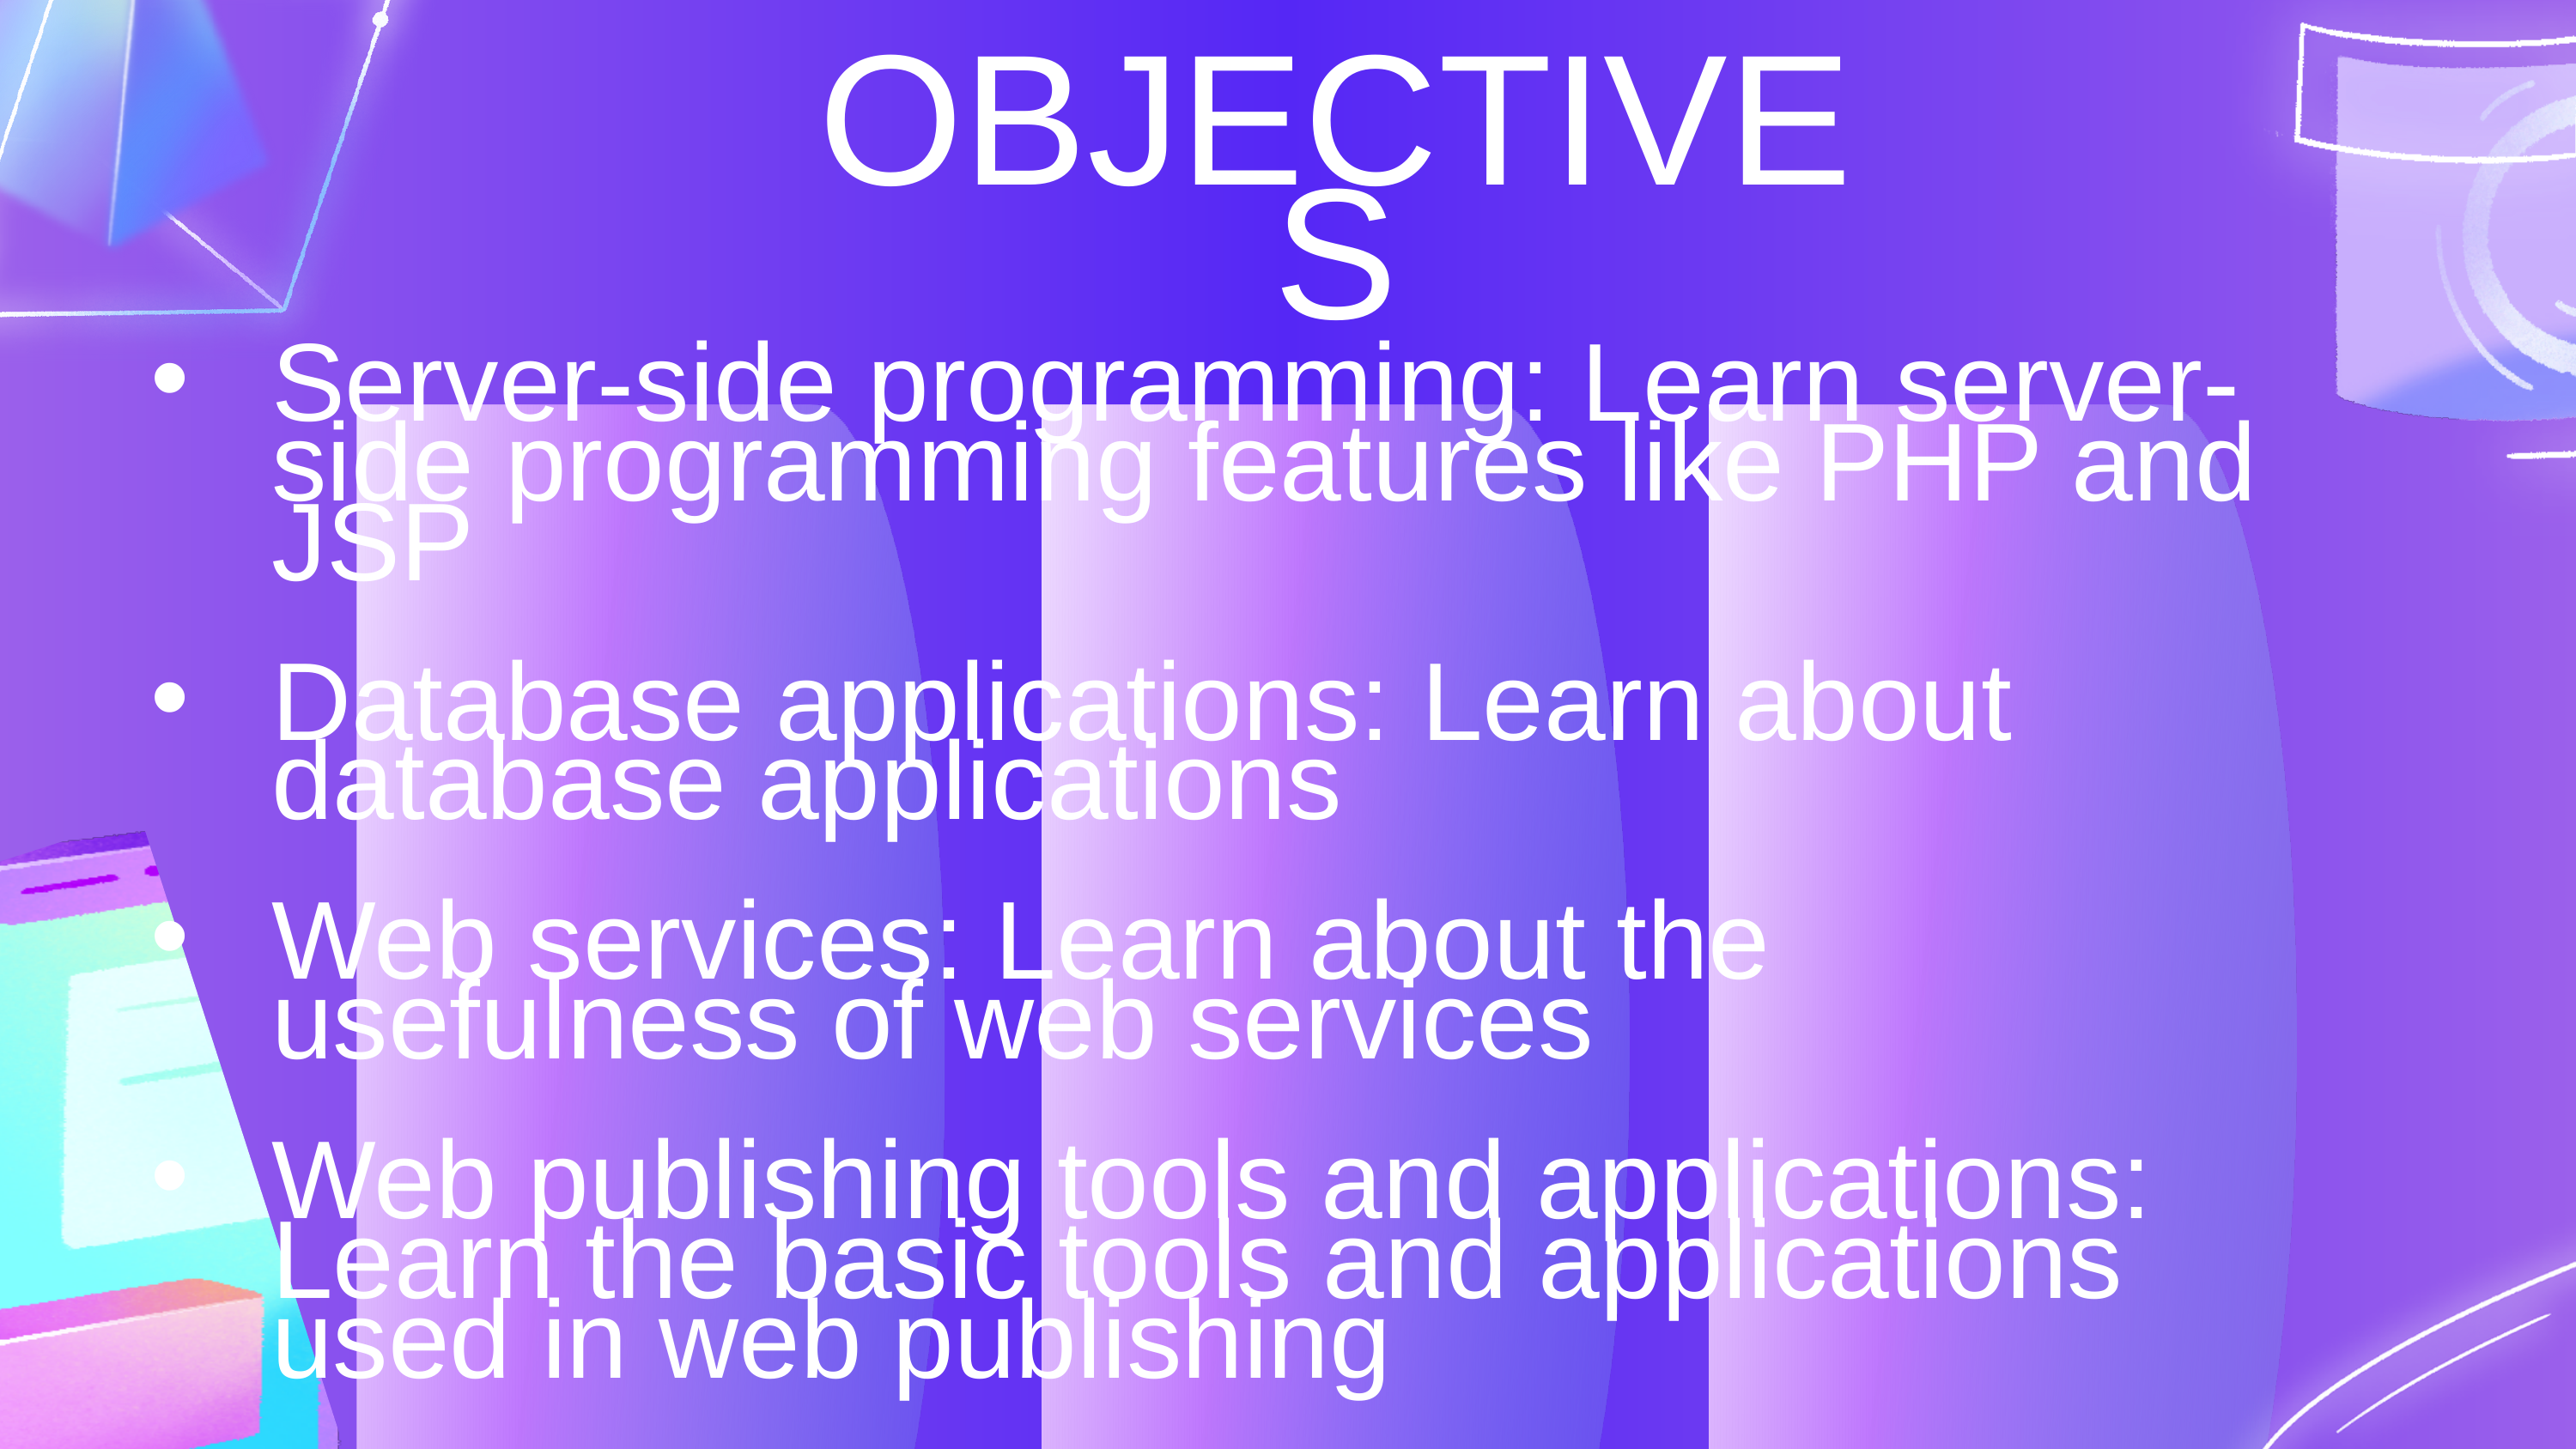

OBJECTIVES
Server-side programming: Learn server-side programming features like PHP and JSP

Database applications: Learn about database applications

Web services: Learn about the usefulness of web services

Web publishing tools and applications: Learn the basic tools and applications used in web publishing

File organization and access: Learn about the organization and access of files, including directories and URLs